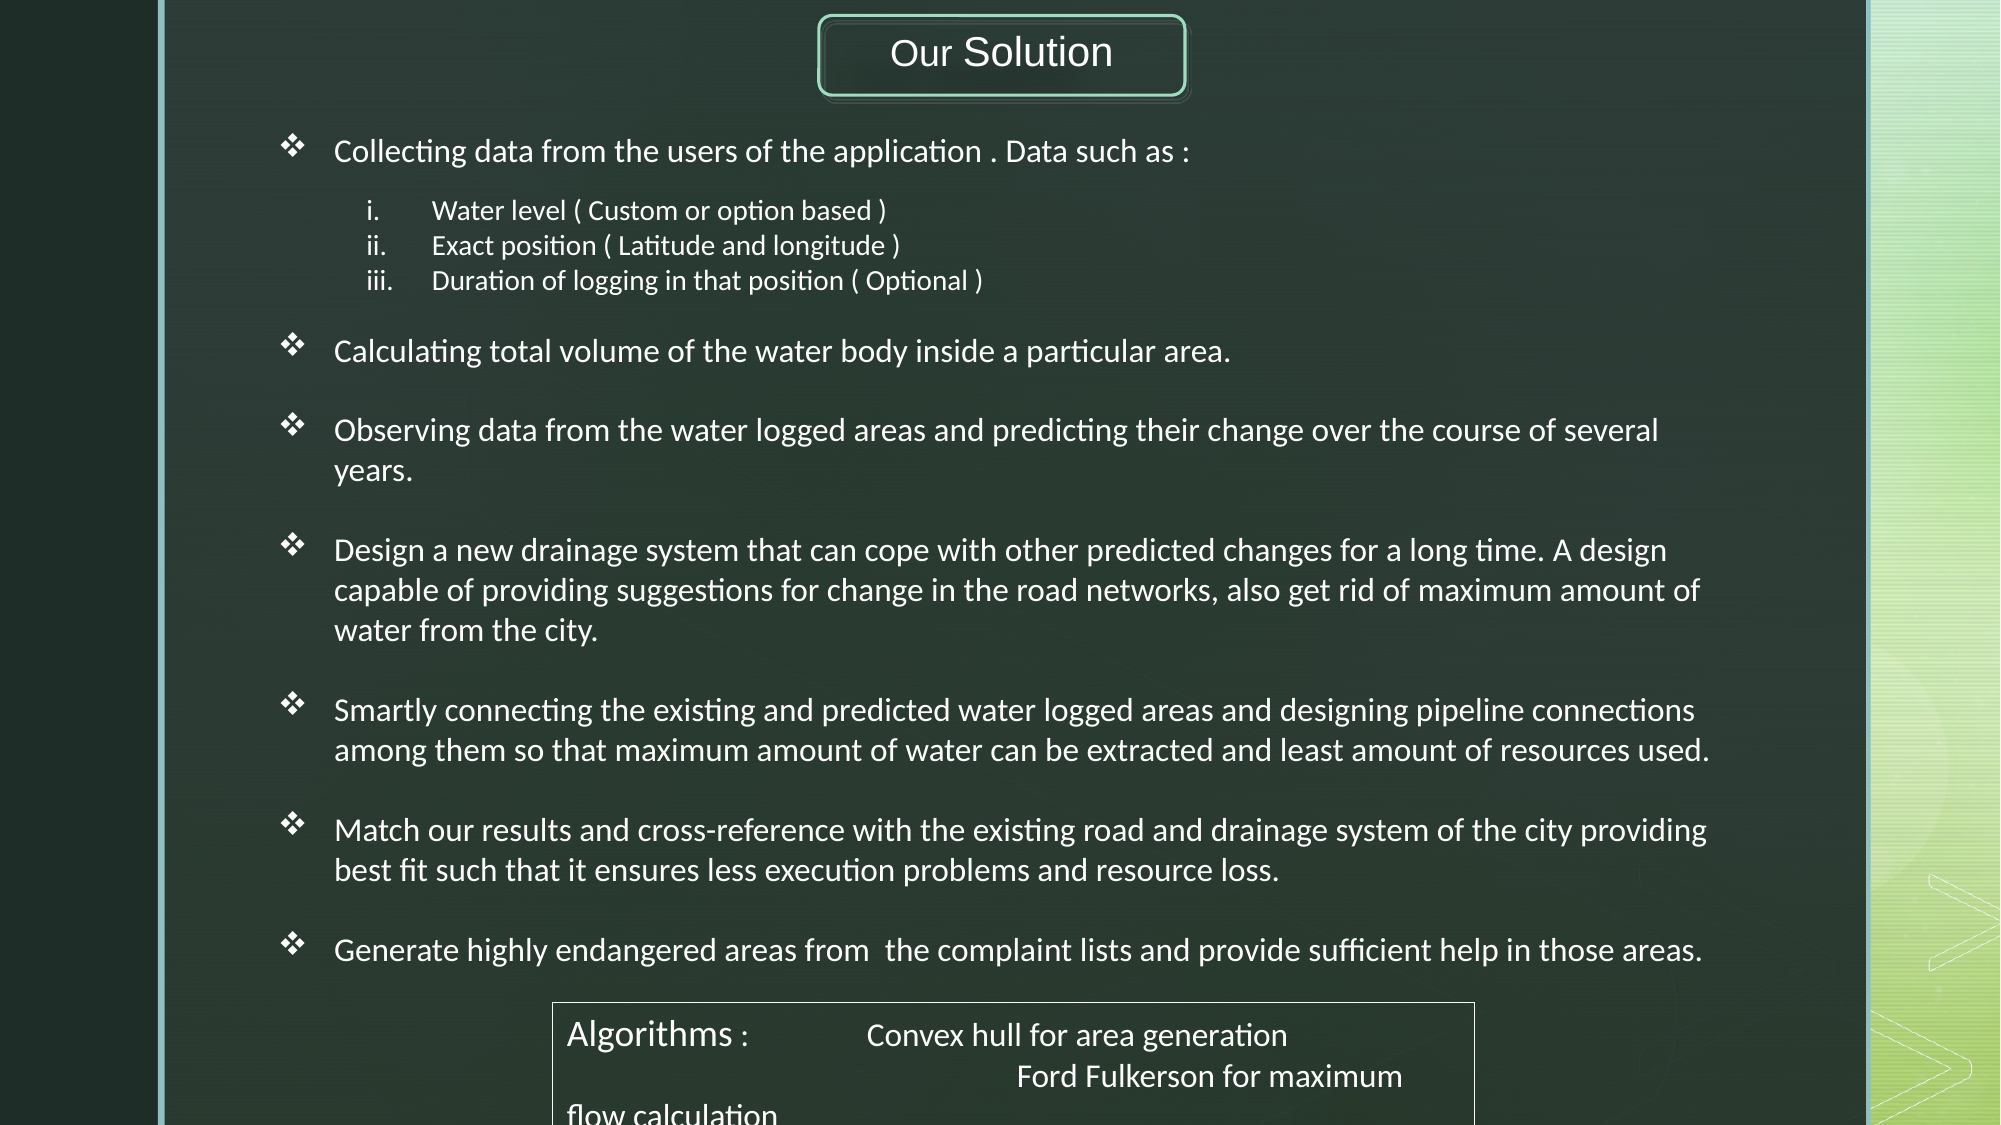

Our Solution
Collecting data from the users of the application . Data such as :

Calculating total volume of the water body inside a particular area.

Observing data from the water logged areas and predicting their change over the course of several years.

Design a new drainage system that can cope with other predicted changes for a long time. A design capable of providing suggestions for change in the road networks, also get rid of maximum amount of water from the city.

Smartly connecting the existing and predicted water logged areas and designing pipeline connections among them so that maximum amount of water can be extracted and least amount of resources used.

Match our results and cross-reference with the existing road and drainage system of the city providing best fit such that it ensures less execution problems and resource loss.

Generate highly endangered areas from  the complaint lists and provide sufficient help in those areas.

Water level ( Custom or option based )
Exact position ( Latitude and longitude )
Duration of logging in that position ( Optional )
Algorithms :  	Convex hull for area generation
			Ford Fulkerson for maximum flow calculation